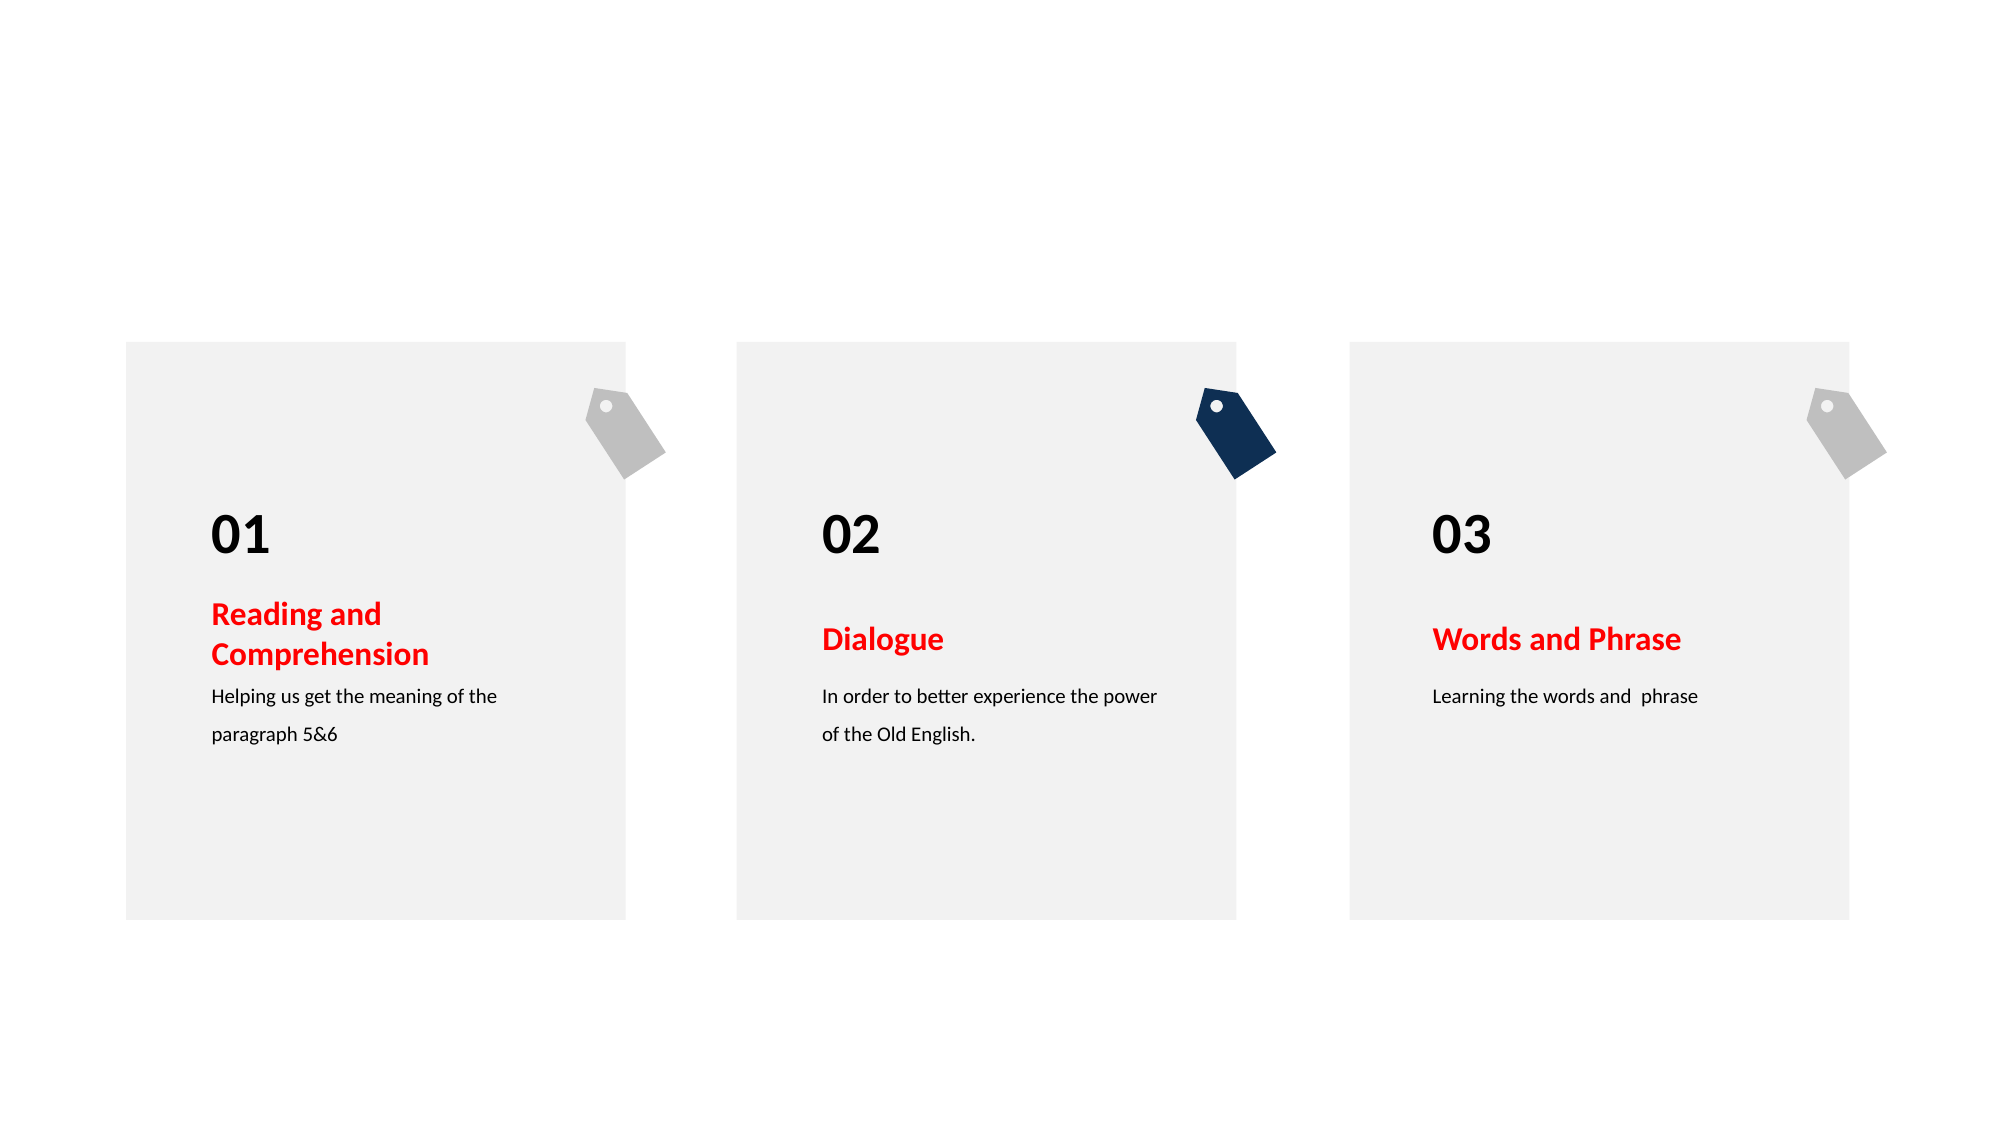

01
Reading and Comprehension
Helping us get the meaning of the paragraph 5&6

02
Dialogue
In order to better experience the power of the Old English.

03
Words and Phrase
Learning the words and  phrase